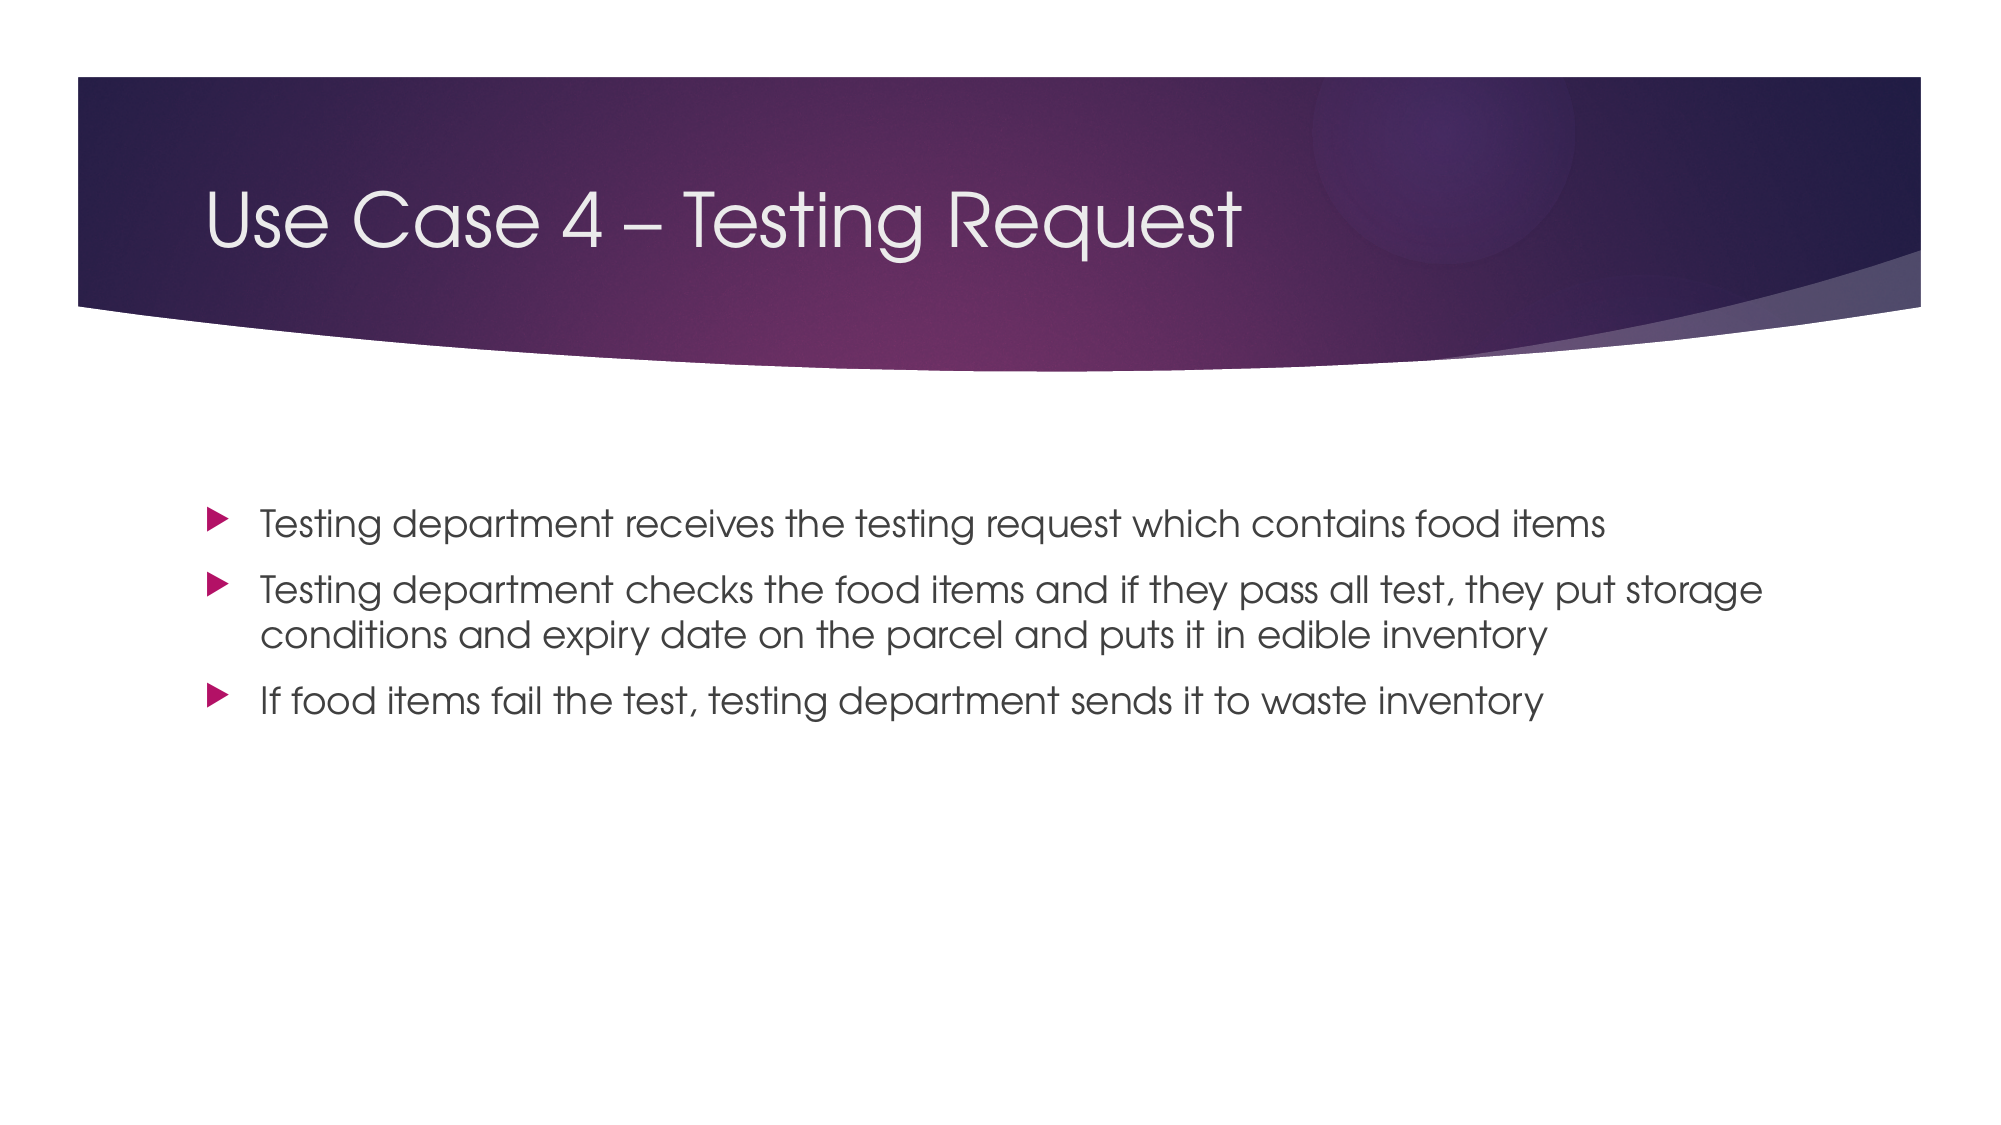

# Use Case 4 – Testing Request

Testing department receives the testing request which contains food items
Testing department checks the food items and if they pass all test, they put storage conditions and expiry date on the parcel and puts it in edible inventory
If food items fail the test, testing department sends it to waste inventory